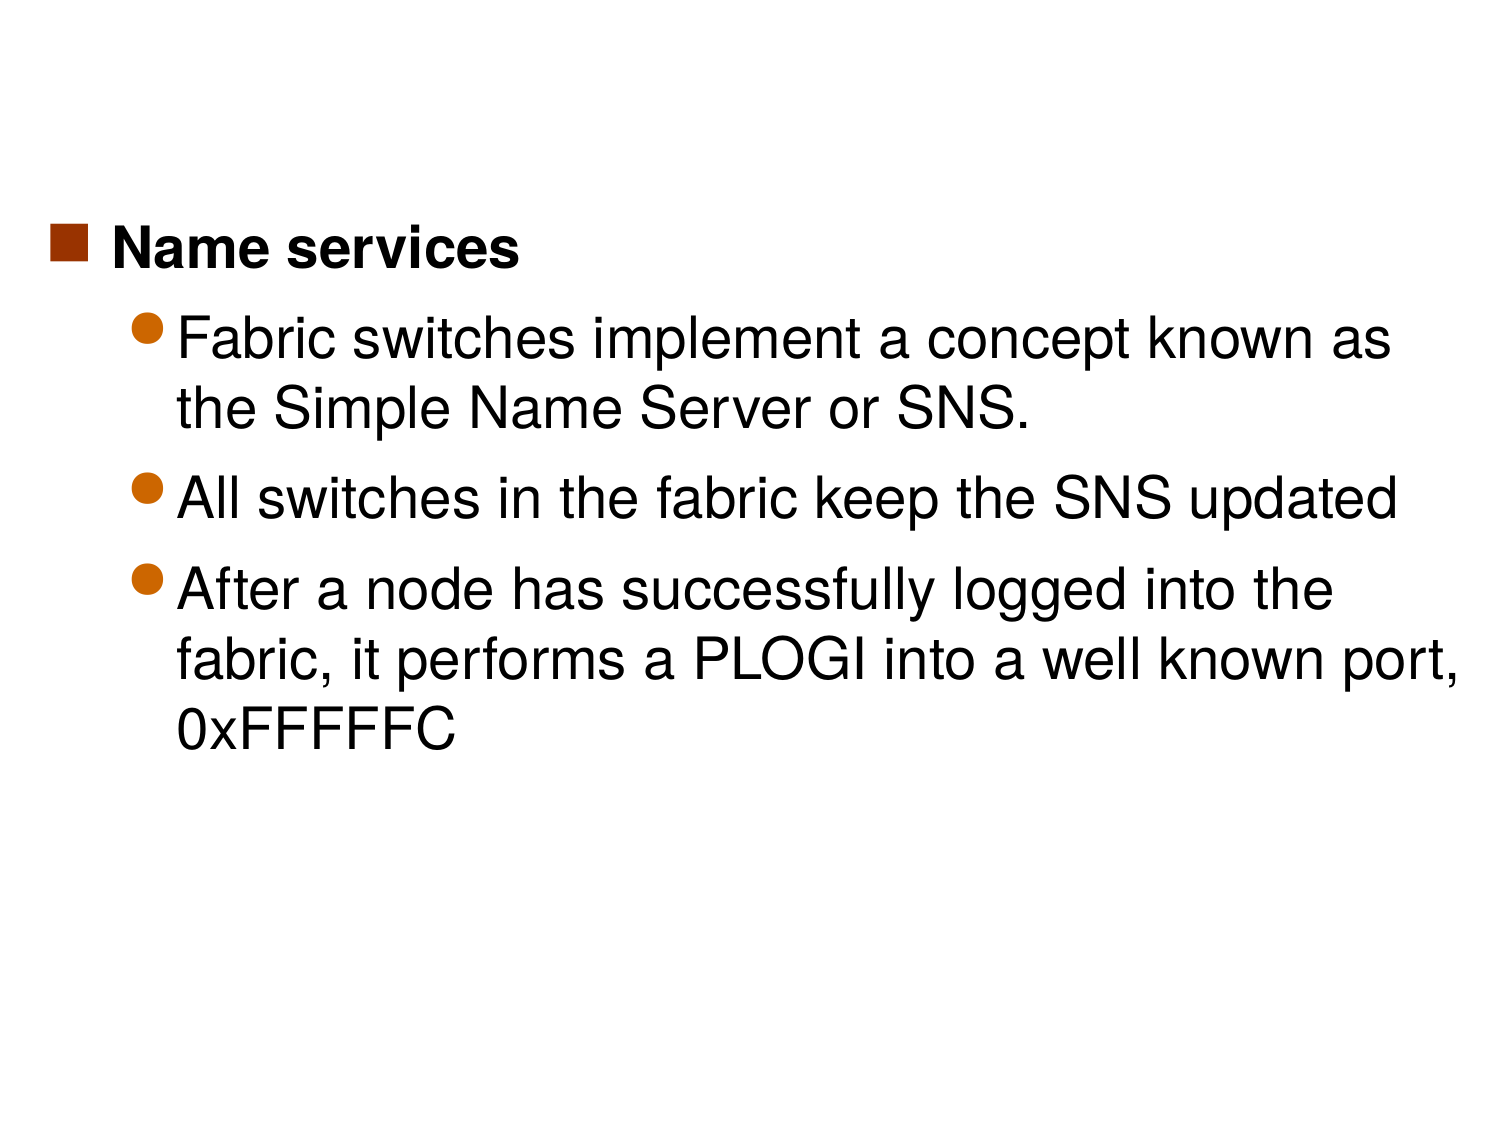

#
Name services
Fabric switches implement a concept known as the Simple Name Server or SNS.
All switches in the fabric keep the SNS updated
After a node has successfully logged into the fabric, it performs a PLOGI into a well known port, 0xFFFFFC